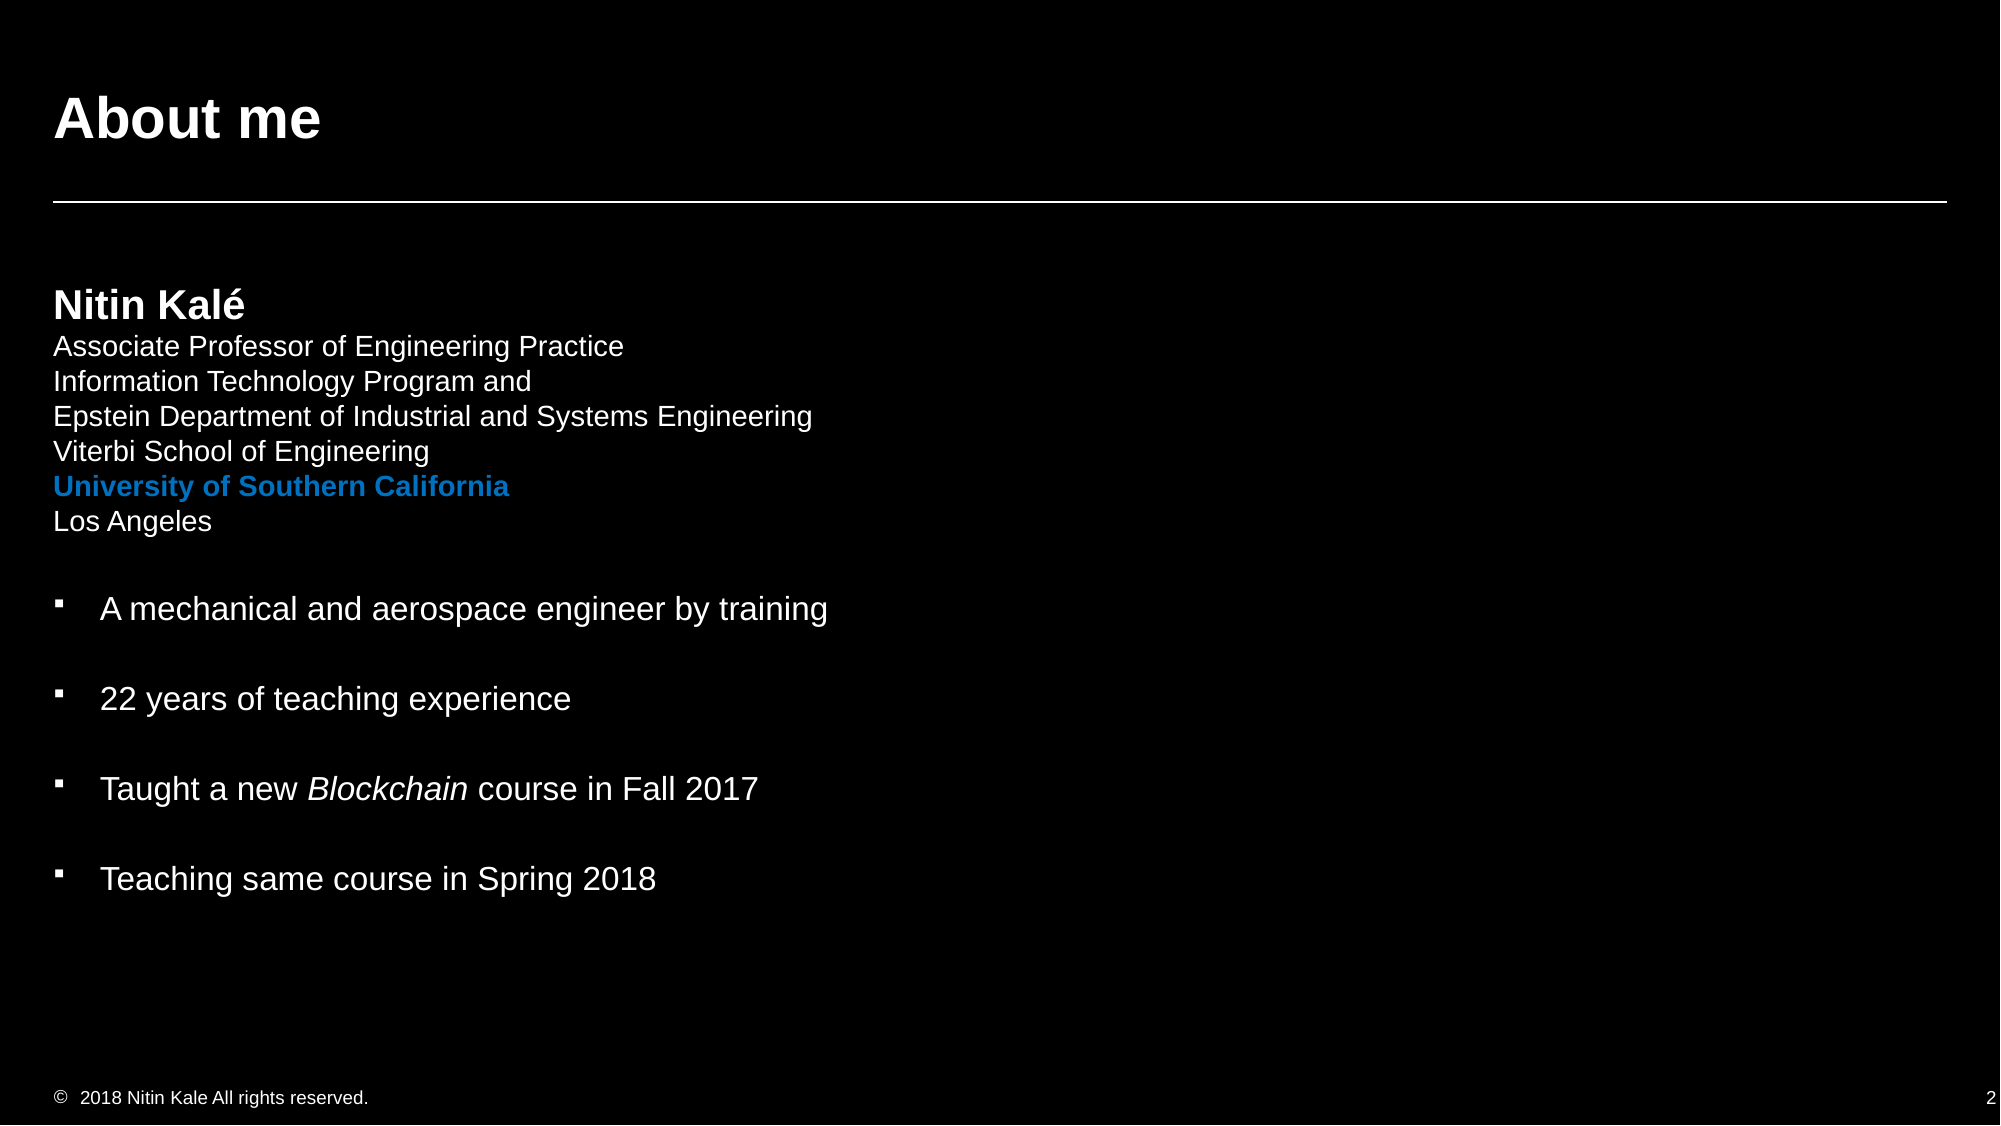

# About me
Nitin Kalé
Associate Professor of Engineering Practice
Information Technology Program and
Epstein Department of Industrial and Systems Engineering
Viterbi School of Engineering
University of Southern California
Los Angeles
A mechanical and aerospace engineer by training
22 years of teaching experience
Taught a new Blockchain course in Fall 2017
Teaching same course in Spring 2018